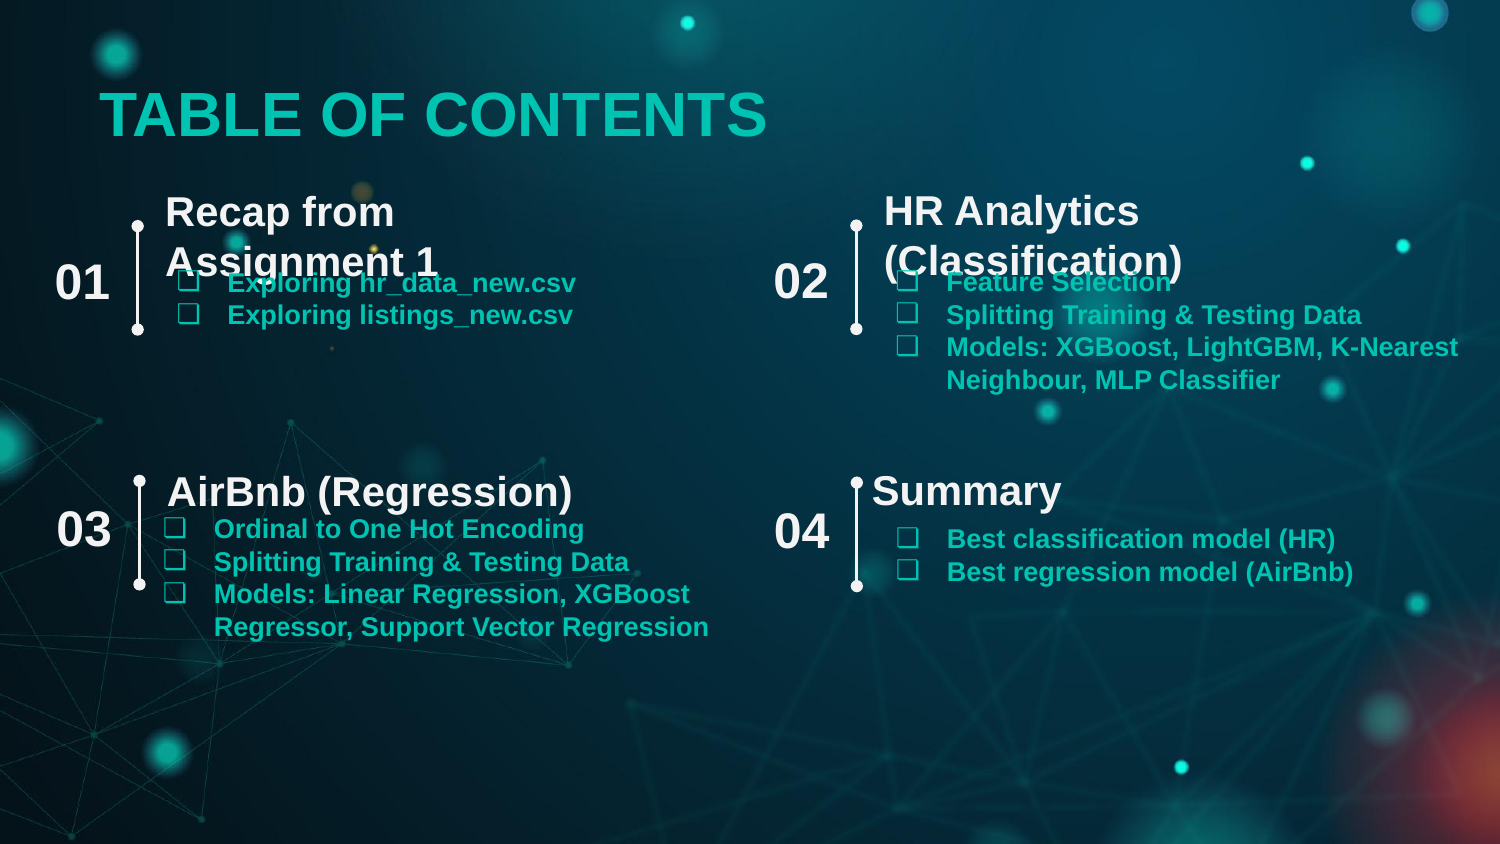

TABLE OF CONTENTS
HR Analytics (Classification)
Recap from Assignment 1
02
01

Feature Selection
Splitting Training & Testing Data
Models: XGBoost, LightGBM, K-Nearest Neighbour, MLP Classifier
Exploring hr_data_new.csv
Exploring listings_new.csv

Summary
AirBnb (Regression)
03
04
Ordinal to One Hot Encoding
Splitting Training & Testing Data
Models: Linear Regression, XGBoost Regressor, Support Vector Regression

Best classification model (HR)
Best regression model (AirBnb)